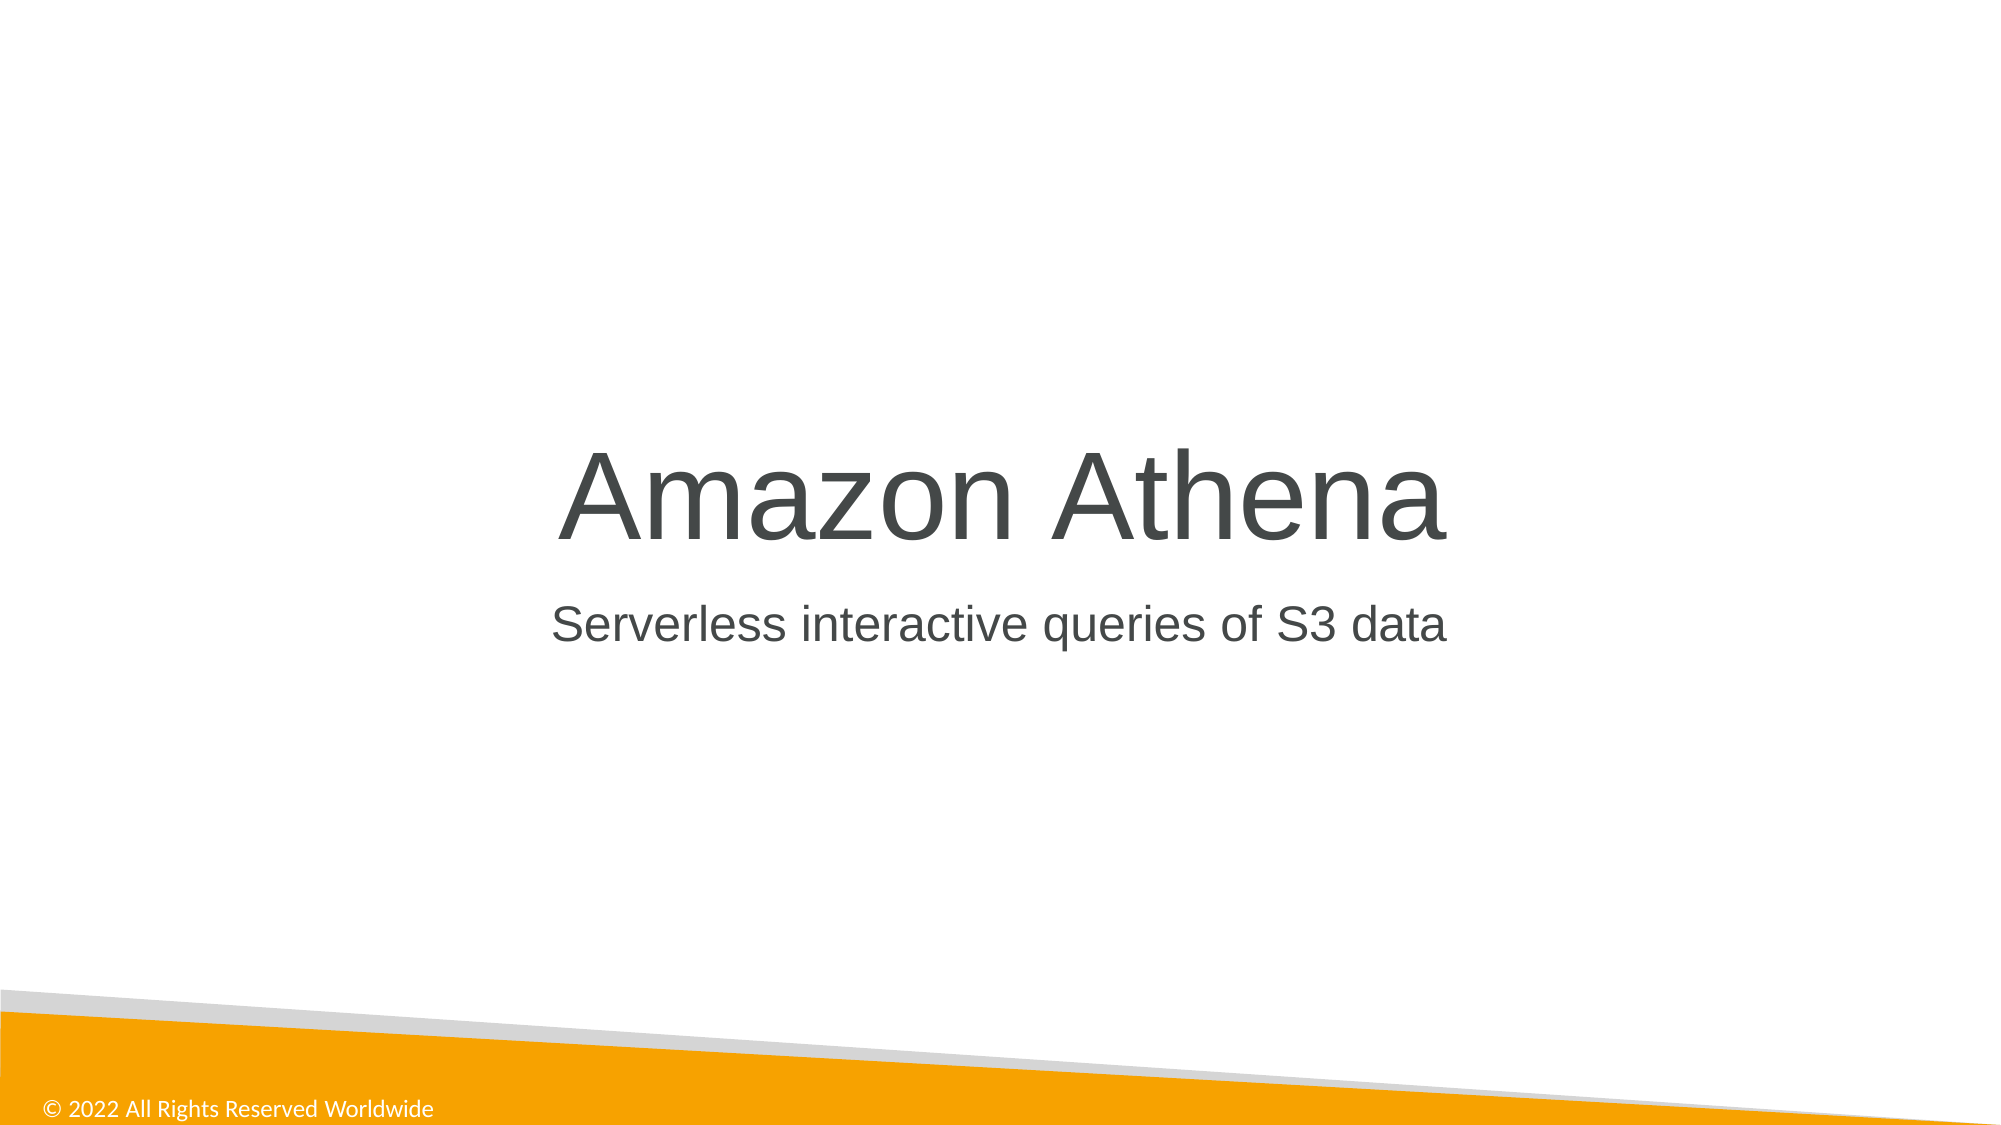

# Amazon Athena
Serverless interactive queries of S3 data
© 2022 All Rights Reserved Worldwide